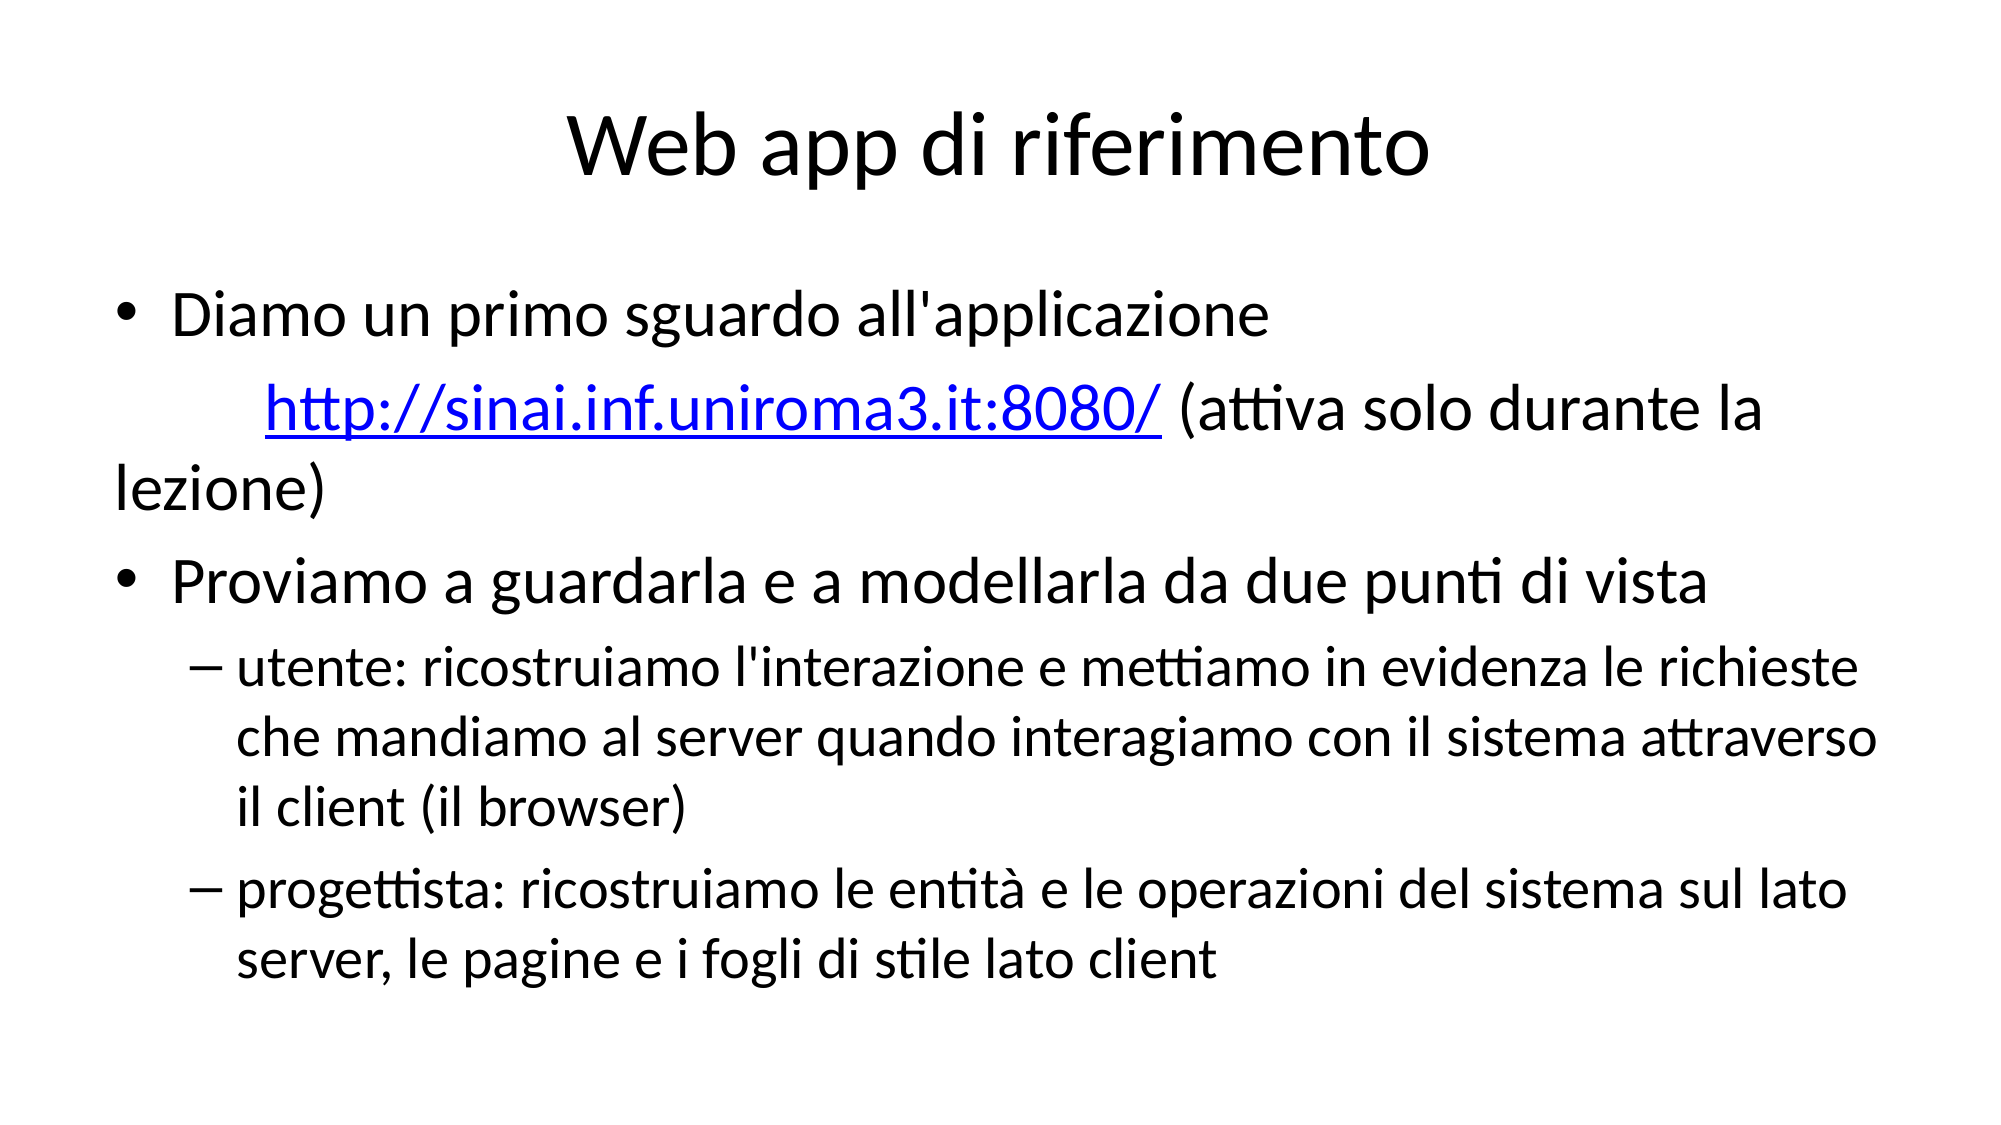

# Web app di riferimento
Diamo un primo sguardo all'applicazione
	http://sinai.inf.uniroma3.it:8080/ (attiva solo durante la lezione)
Proviamo a guardarla e a modellarla da due punti di vista
utente: ricostruiamo l'interazione e mettiamo in evidenza le richieste che mandiamo al server quando interagiamo con il sistema attraverso il client (il browser)
progettista: ricostruiamo le entità e le operazioni del sistema sul lato server, le pagine e i fogli di stile lato client